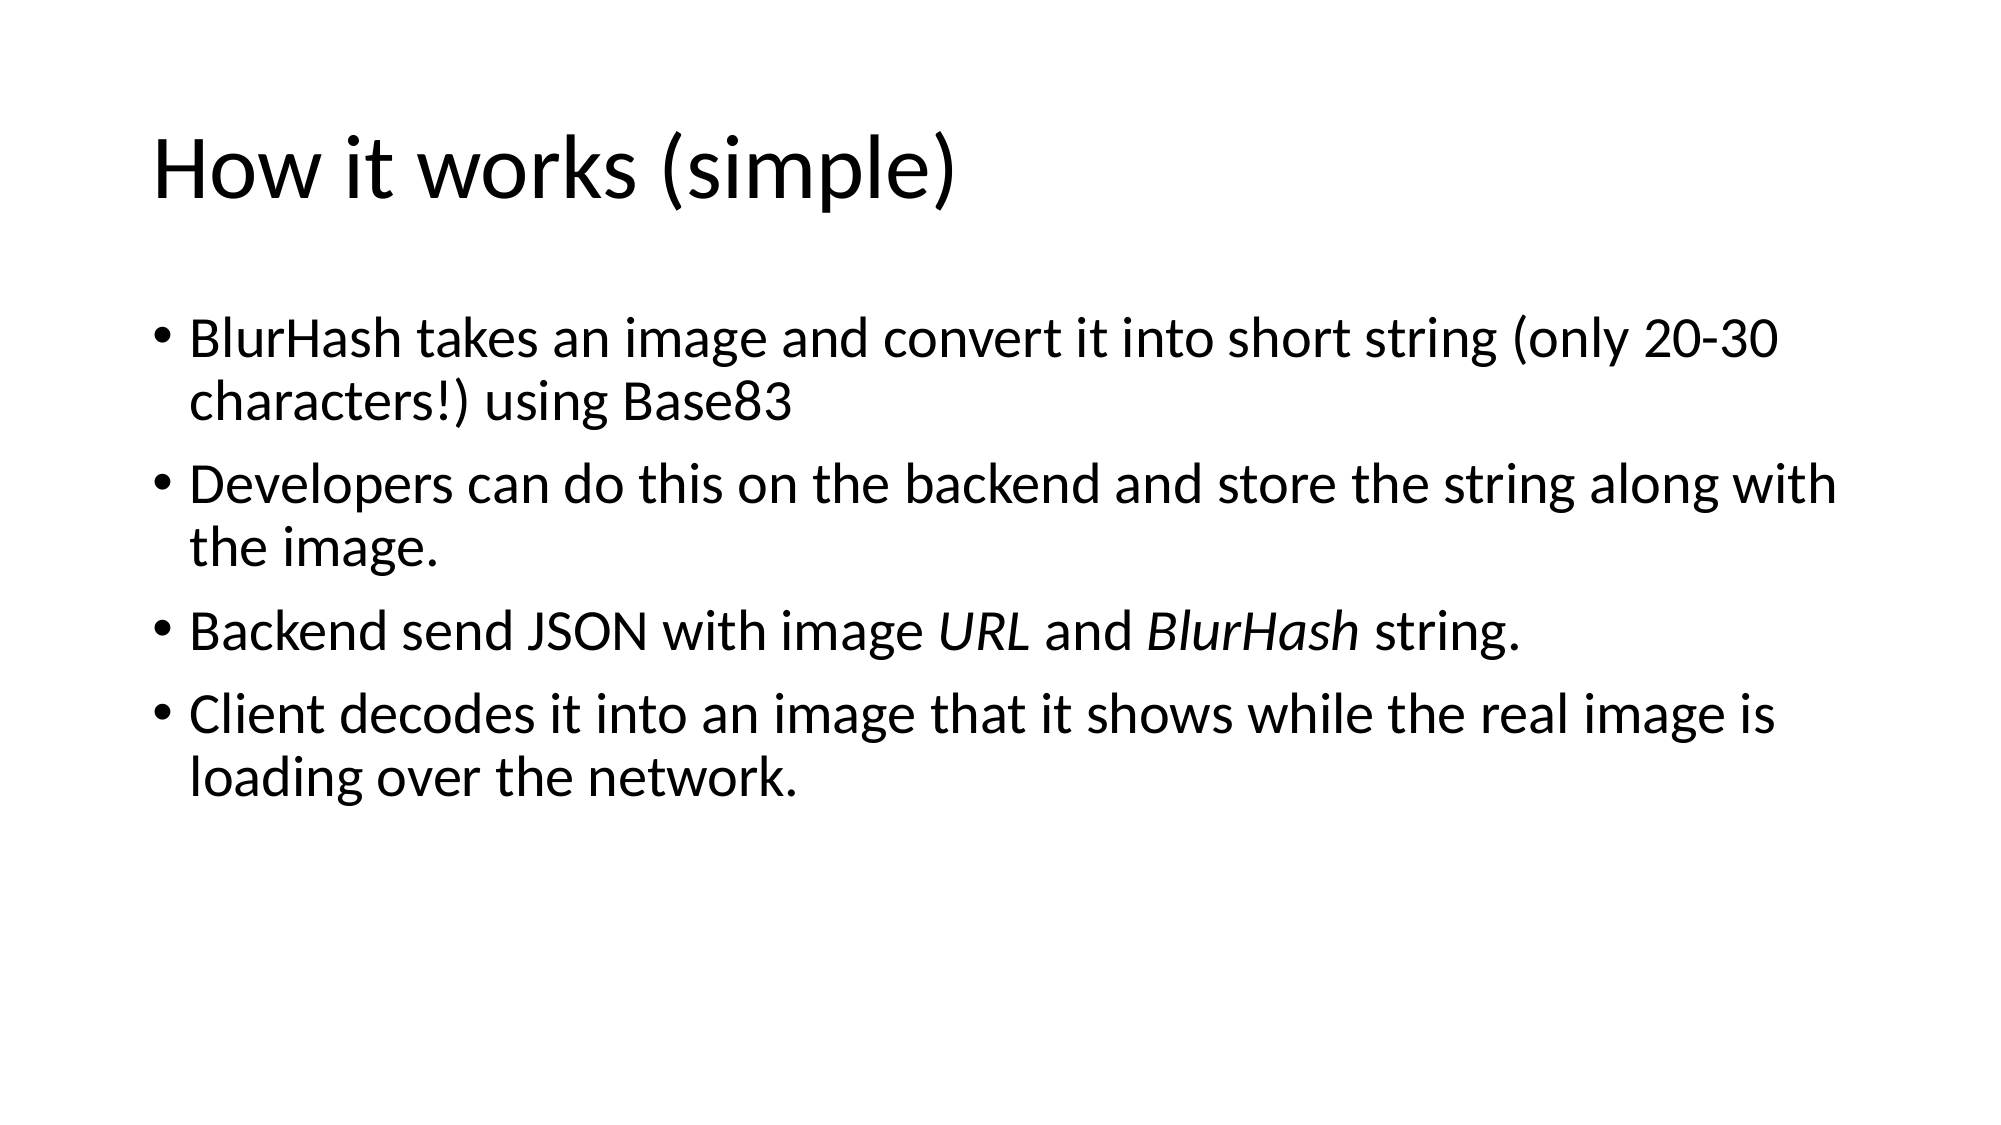

# How it works (simple)
BlurHash takes an image and convert it into short string (only 20-30 characters!) using Base83
Developers can do this on the backend and store the string along with the image.
Backend send JSON with image URL and BlurHash string.
Client decodes it into an image that it shows while the real image is loading over the network.